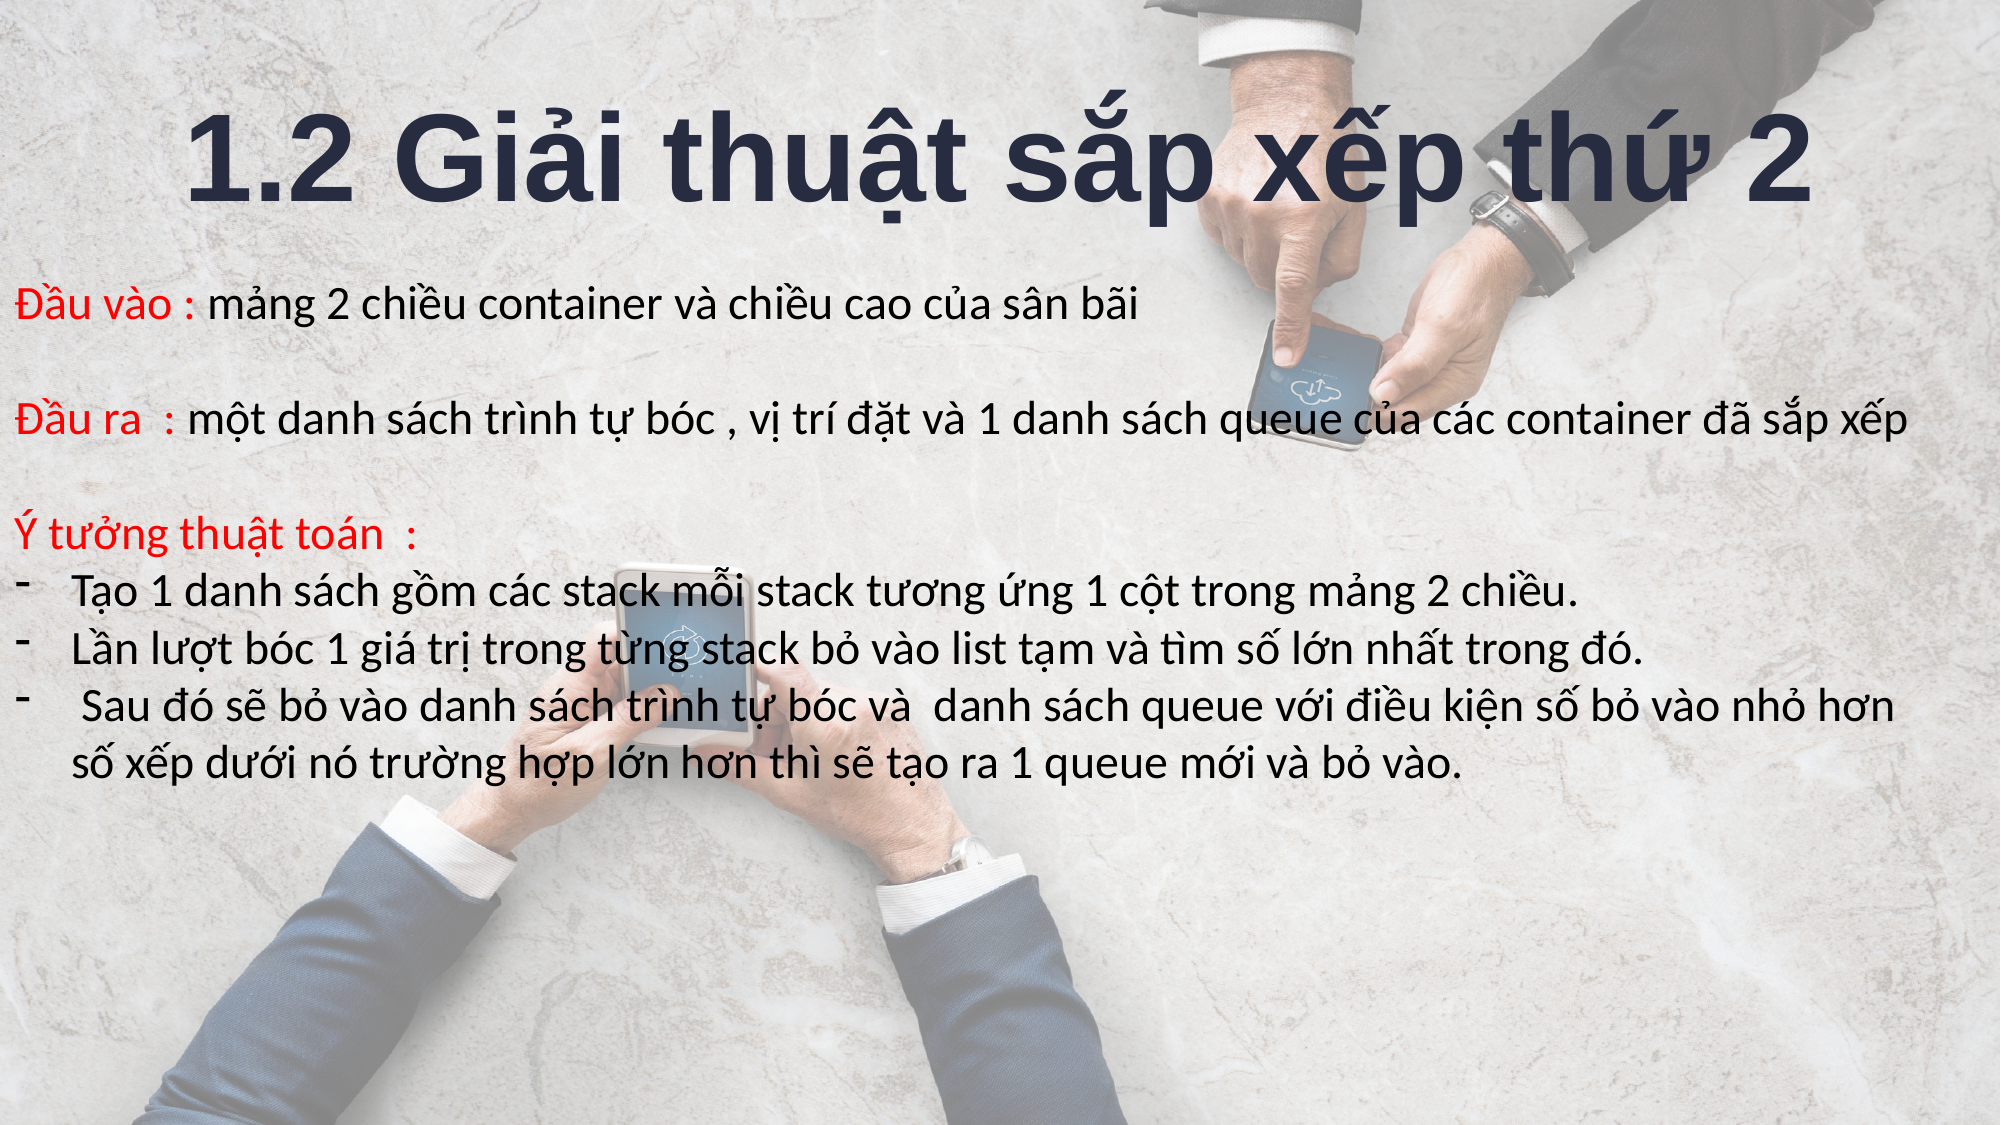

1.2 Giải thuật sắp xếp thứ 2
Đầu vào : mảng 2 chiều container và chiều cao của sân bãi

Đầu ra  : một danh sách trình tự bóc , vị trí đặt và 1 danh sách queue của các container đã sắp xếp

Ý tưởng thuật toán  :
Tạo 1 danh sách gồm các stack mỗi stack tương ứng 1 cột trong mảng 2 chiều.
Lần lượt bóc 1 giá trị trong từng stack bỏ vào list tạm và tìm số lớn nhất trong đó.
 Sau đó sẽ bỏ vào danh sách trình tự bóc và  danh sách queue với điều kiện số bỏ vào nhỏ hơn số xếp dưới nó trường hợp lớn hơn thì sẽ tạo ra 1 queue mới và bỏ vào.